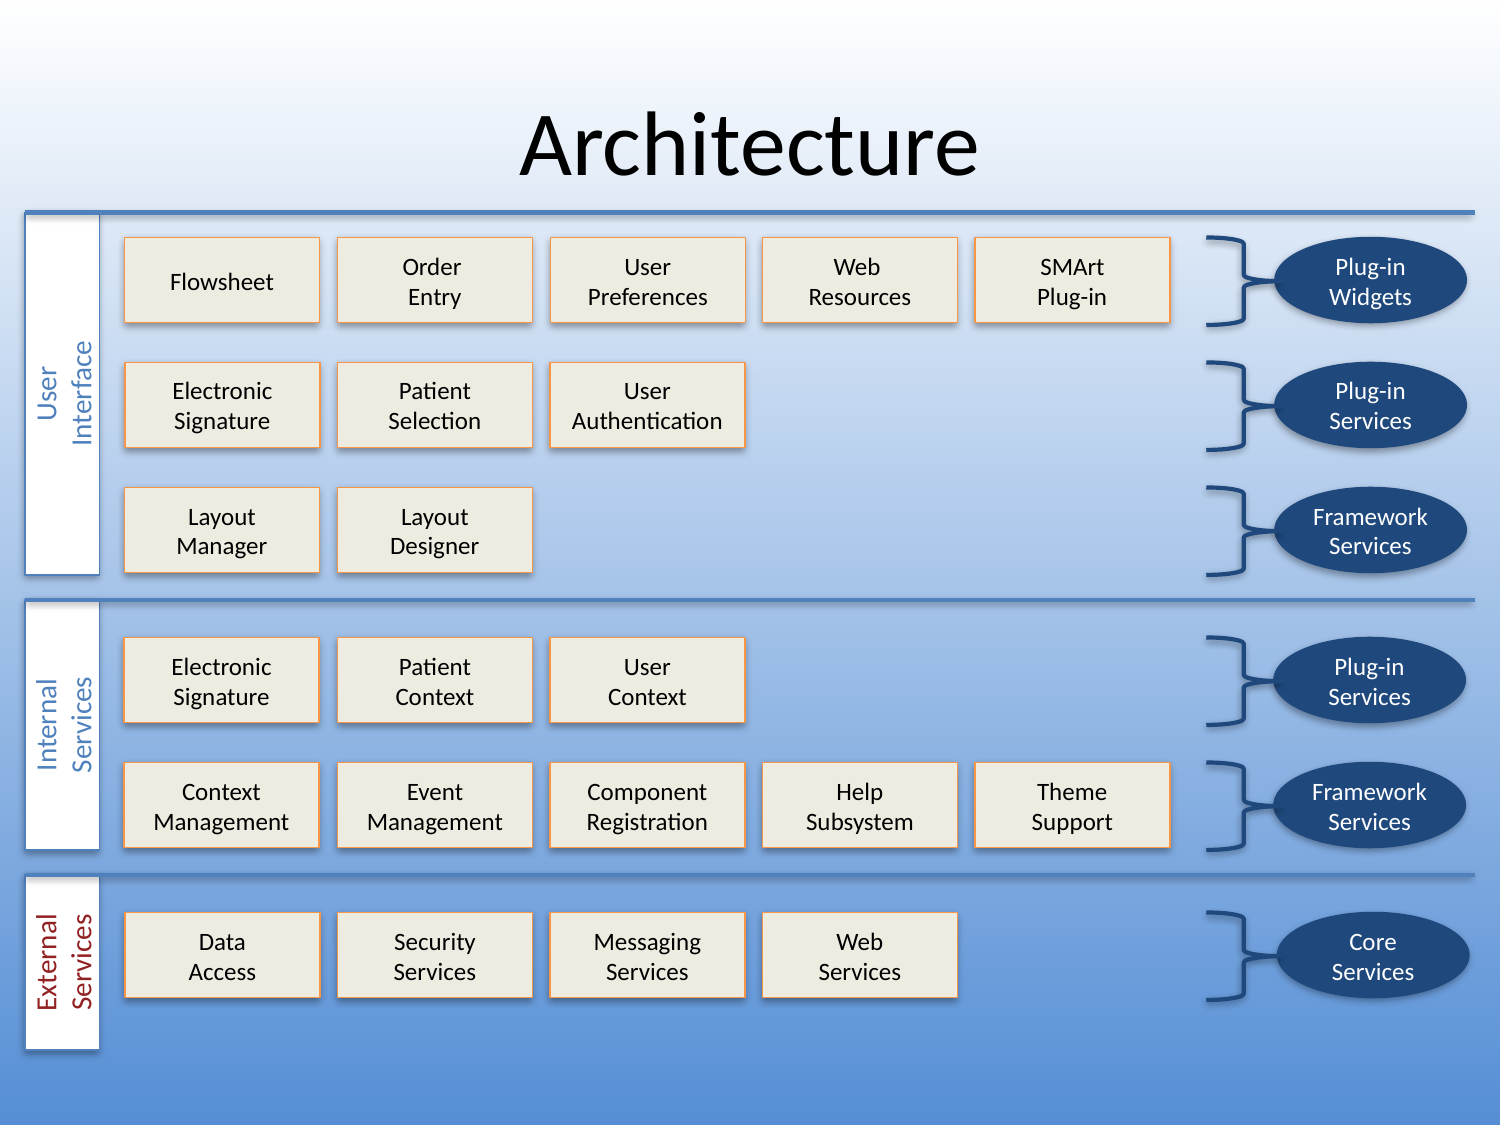

# Architecture
User
Interface
Flowsheet
Order
Entry
User Preferences
Web
Resources
SMArt
Plug-in

Plug-in
Widgets
Electronic
Signature
Patient
Selection
User
Authentication

Plug-in
Services
Layout
Manager
Layout
Designer

Framework
Services
Internal
Services
Electronic
Signature
Patient
Context
User
Context

Plug-in
Services
Context
Management
Event
Management
Component
Registration
Help
Subsystem
Theme
Support

Framework
Services
External
Services
Data
Access
Security
Services
Messaging
Services
Web
Services

Core
Services